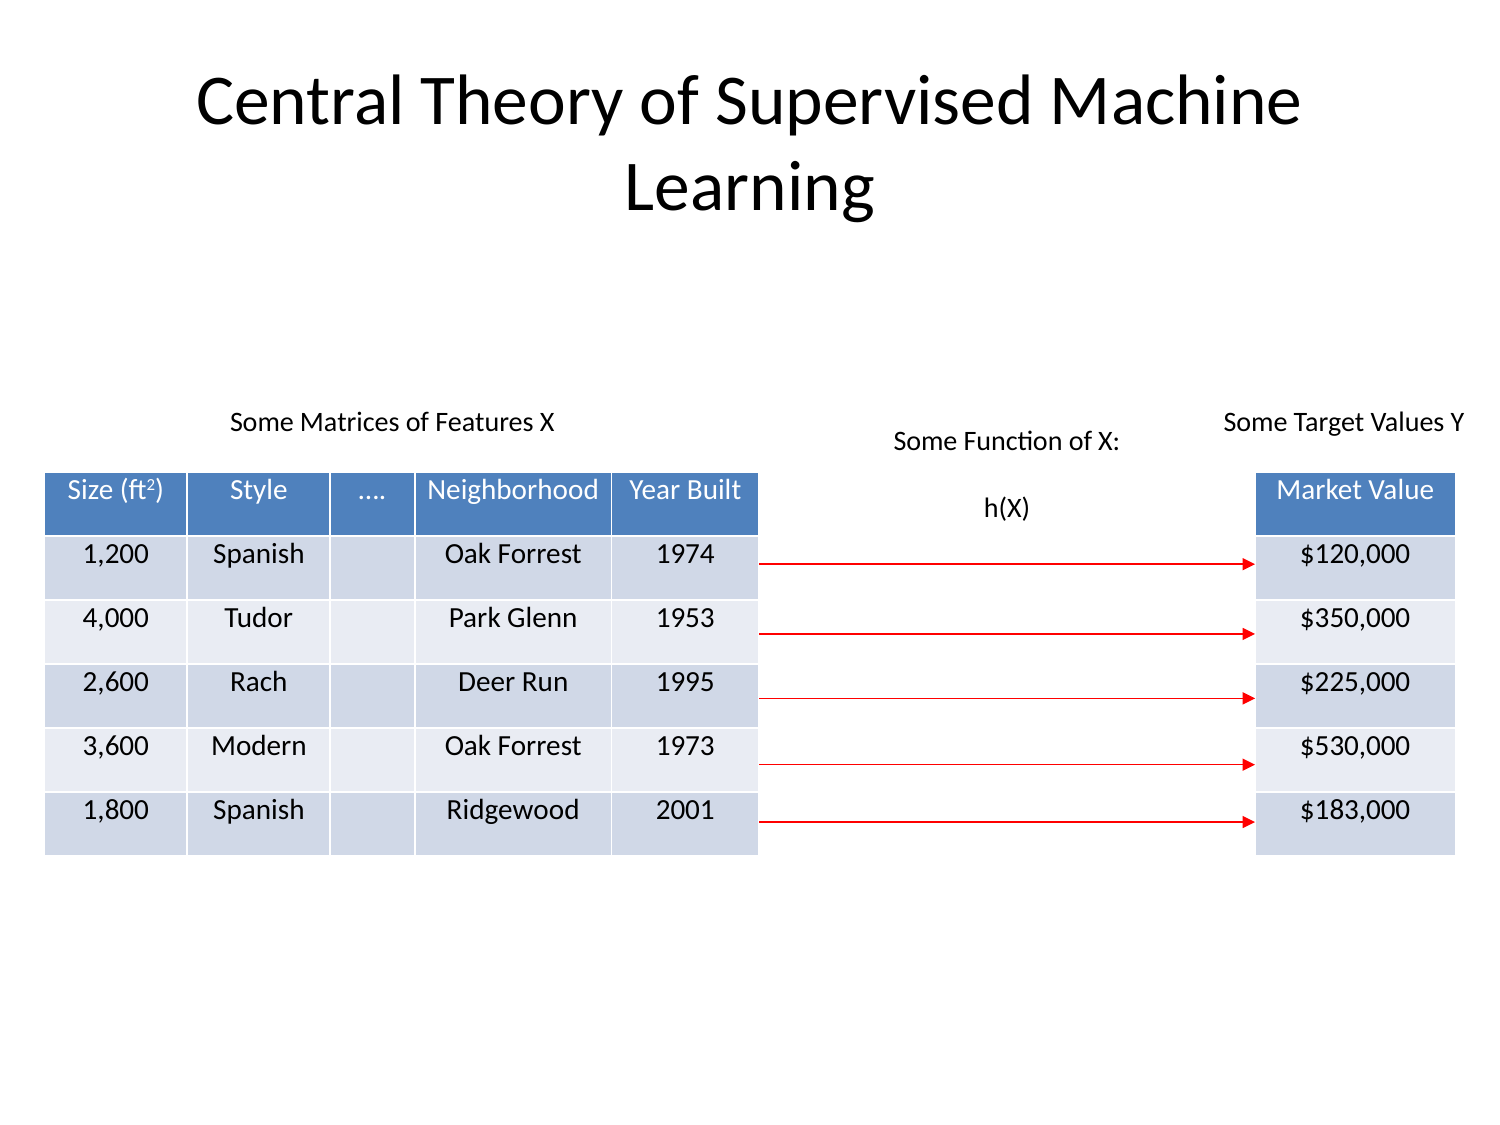

# Central Theory of Supervised Machine Learning
Some Matrices of Features X
Some Target Values Y
Some Function of X:

h(X)
| Size (ft2) | Style | …. | Neighborhood | Year Built |
| --- | --- | --- | --- | --- |
| 1,200 | Spanish |  | Oak Forrest | 1974 |
| 4,000 | Tudor |  | Park Glenn | 1953 |
| 2,600 | Rach |  | Deer Run | 1995 |
| 3,600 | Modern |  | Oak Forrest | 1973 |
| 1,800 | Spanish |  | Ridgewood | 2001 |
| Market Value |
| --- |
| $120,000 |
| $350,000 |
| $225,000 |
| $530,000 |
| $183,000 |